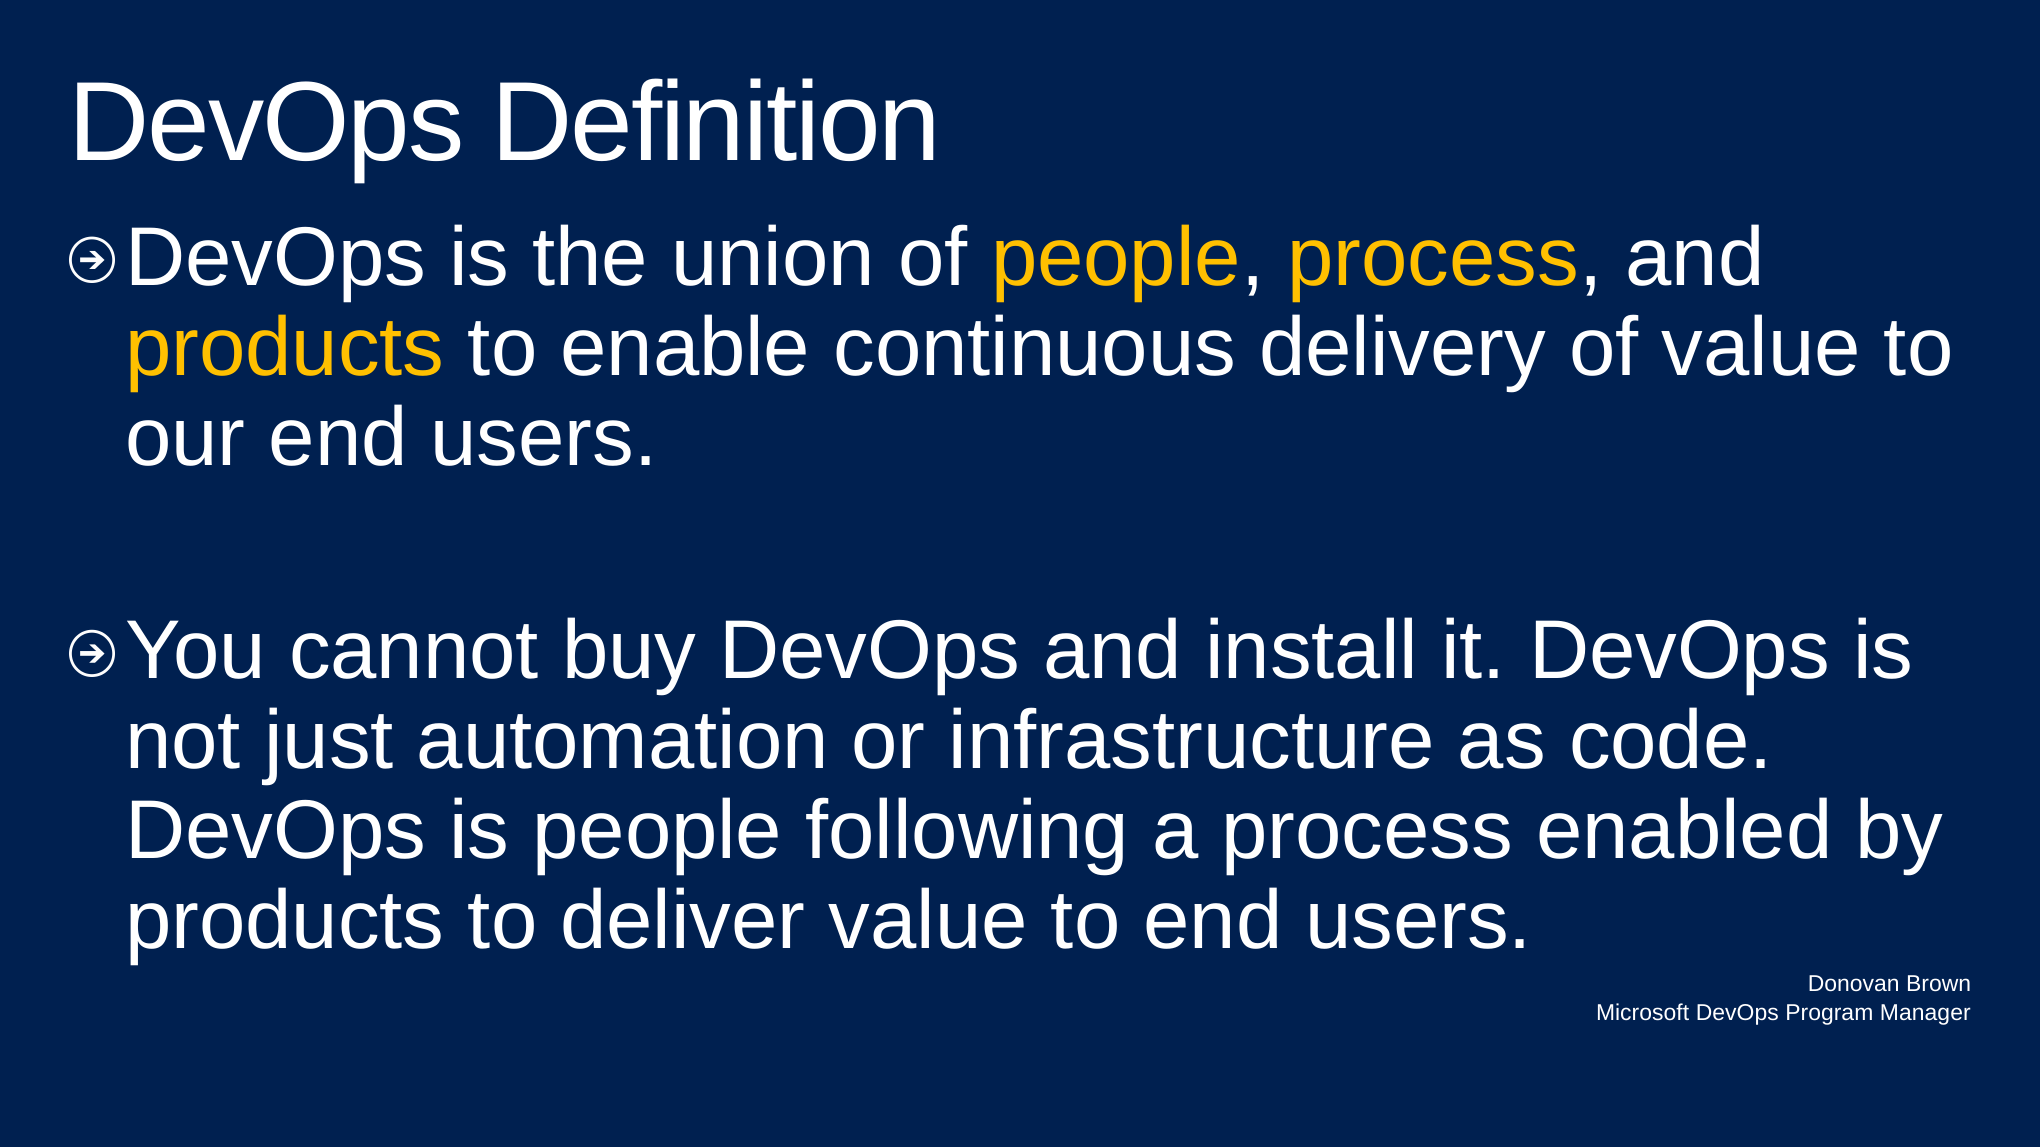

# DevOps Definition
DevOps is the union of people, process, and products to enable continuous delivery of value to our end users.

You cannot buy DevOps and install it. DevOps is not just automation or infrastructure as code. DevOps is people following a process enabled by products to deliver value to end users.
Donovan Brown
Microsoft DevOps Program Manager